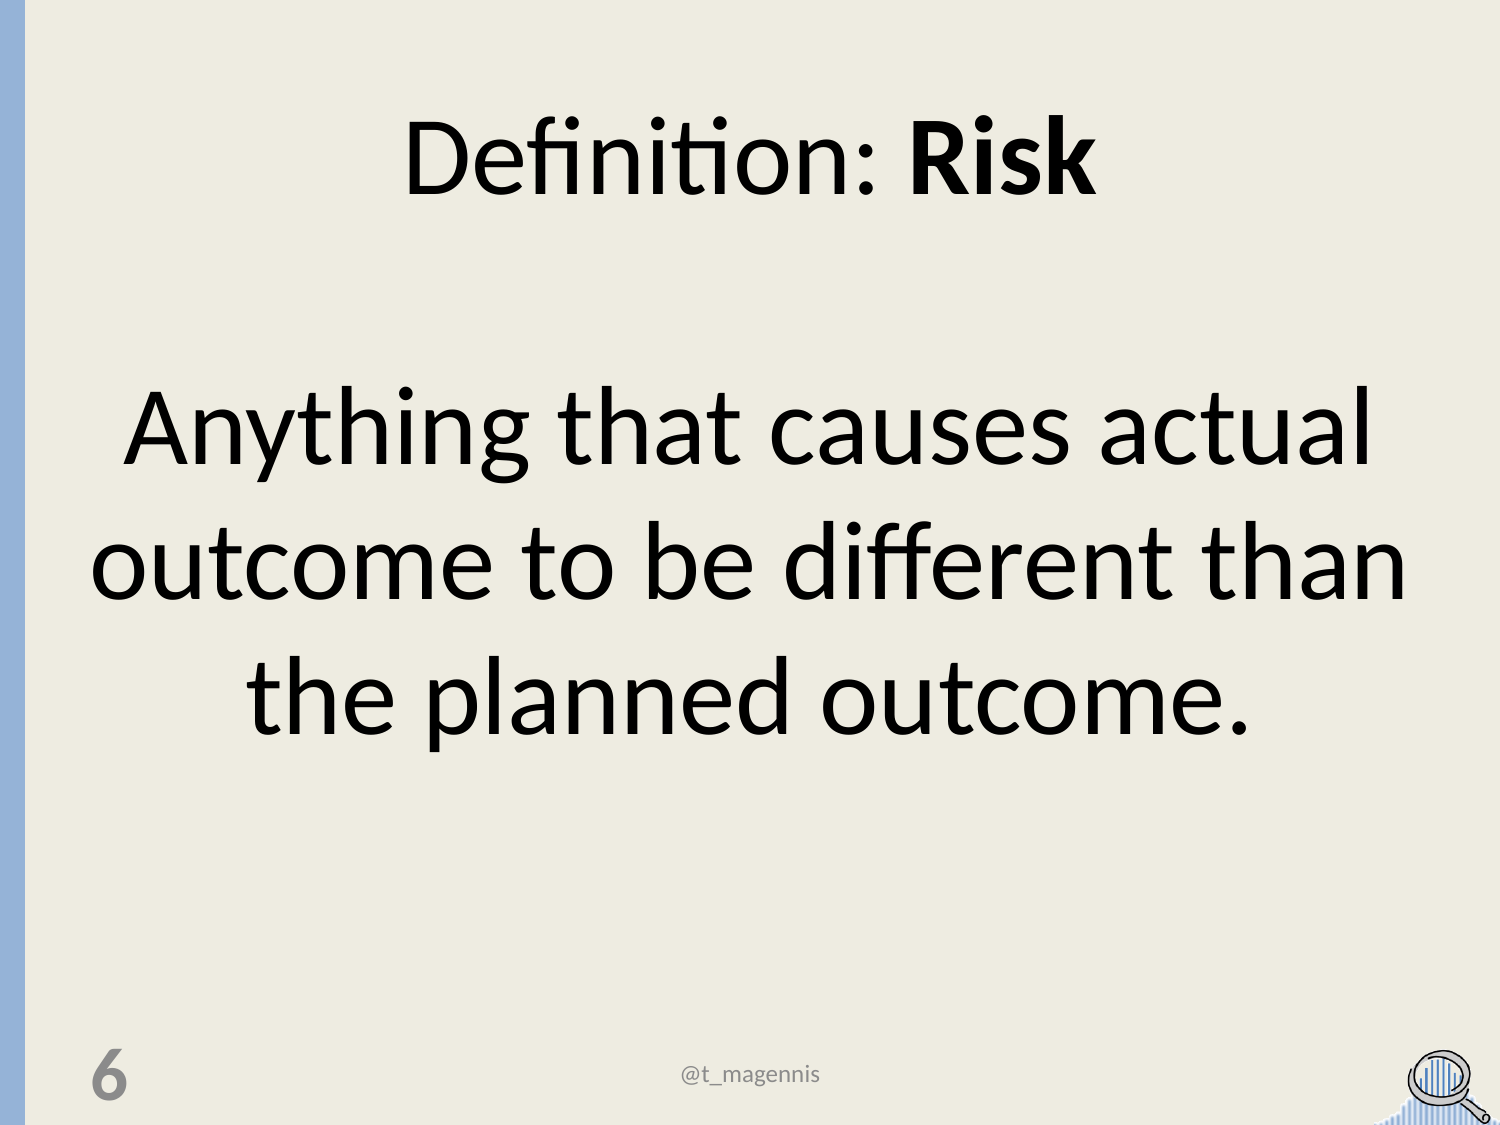

Definition: Risk

Anything that causes actual outcome to be different than the planned outcome.
6
@t_magennis